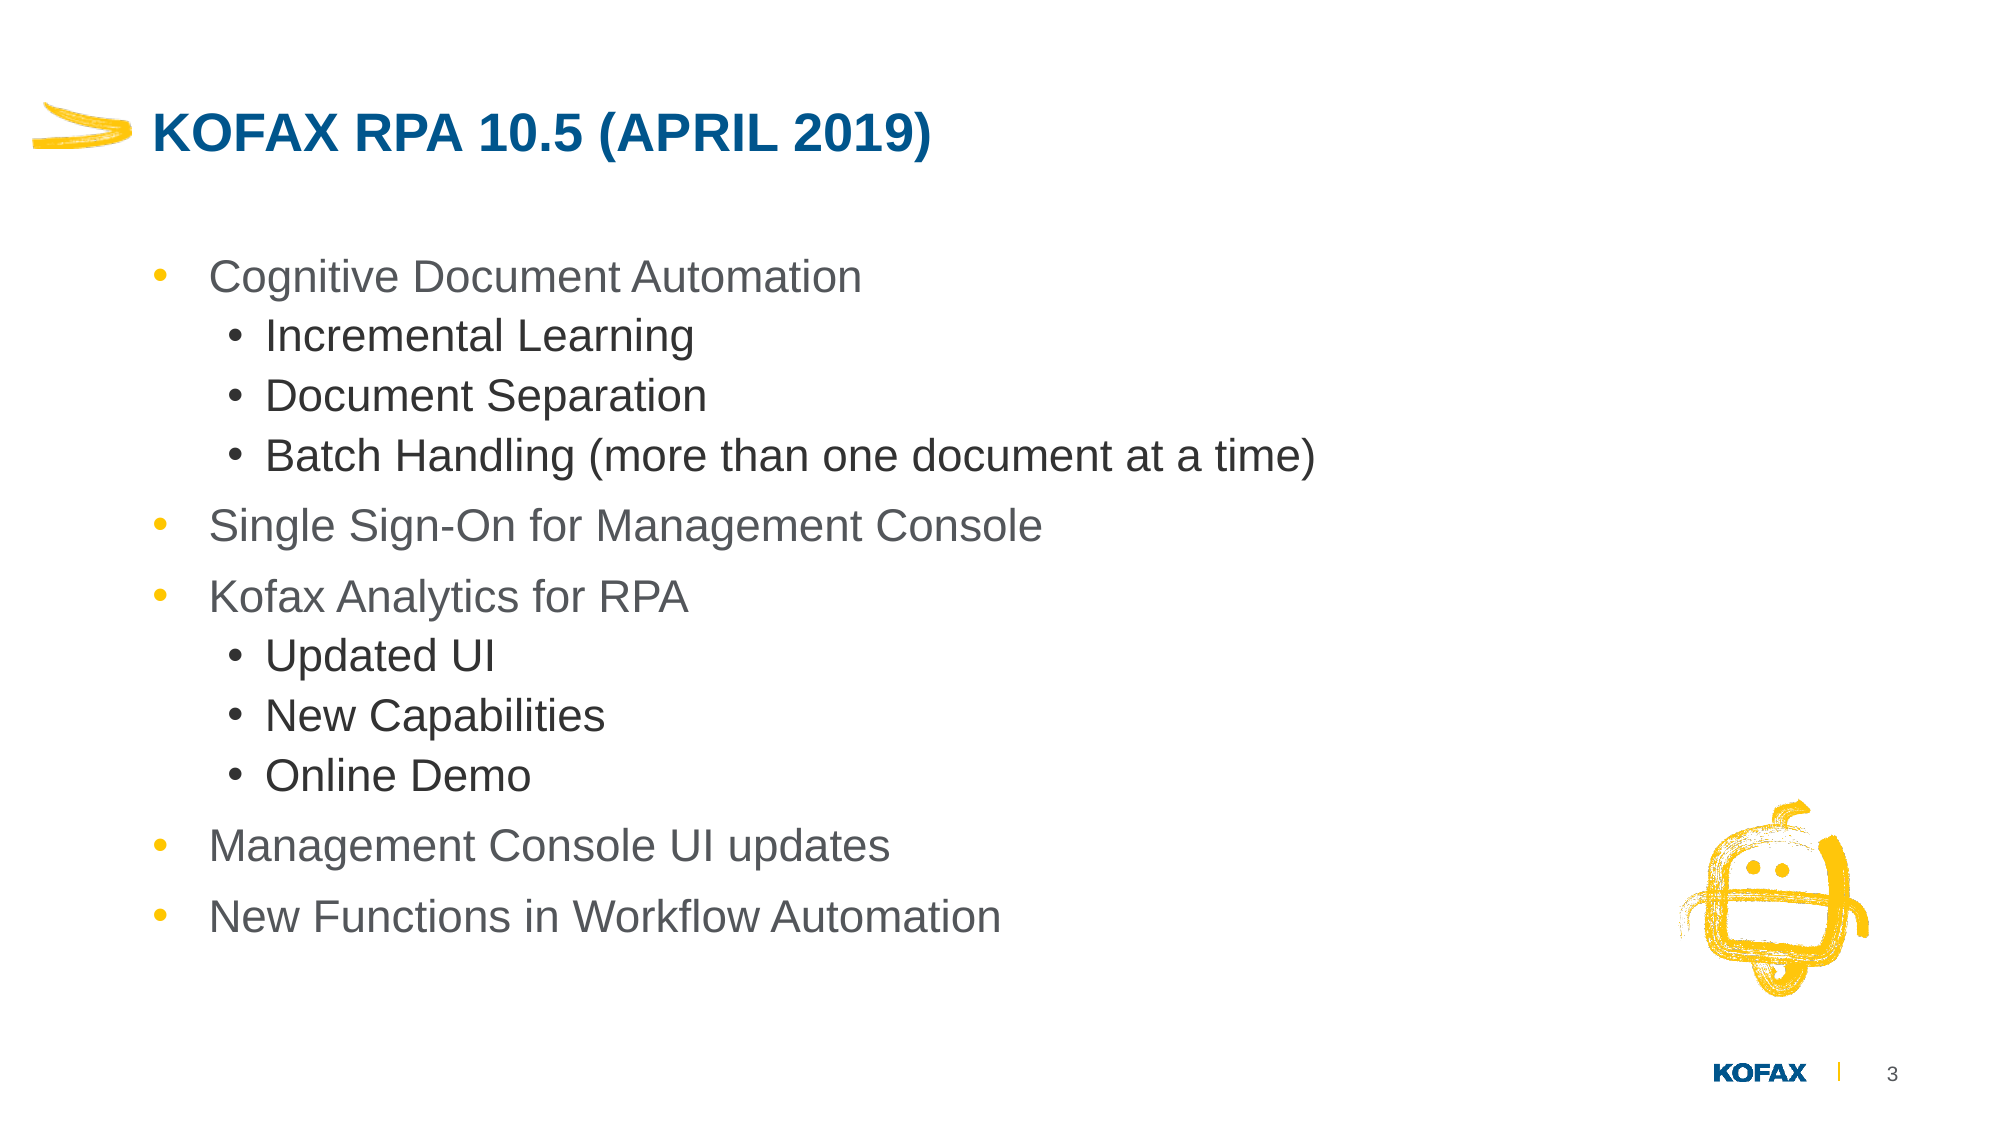

# Kofax RPA 10.5 (April 2019)
Cognitive Document Automation
Incremental Learning
Document Separation
Batch Handling (more than one document at a time)
Single Sign-On for Management Console
Kofax Analytics for RPA
Updated UI
New Capabilities
Online Demo
Management Console UI updates
New Functions in Workflow Automation
3